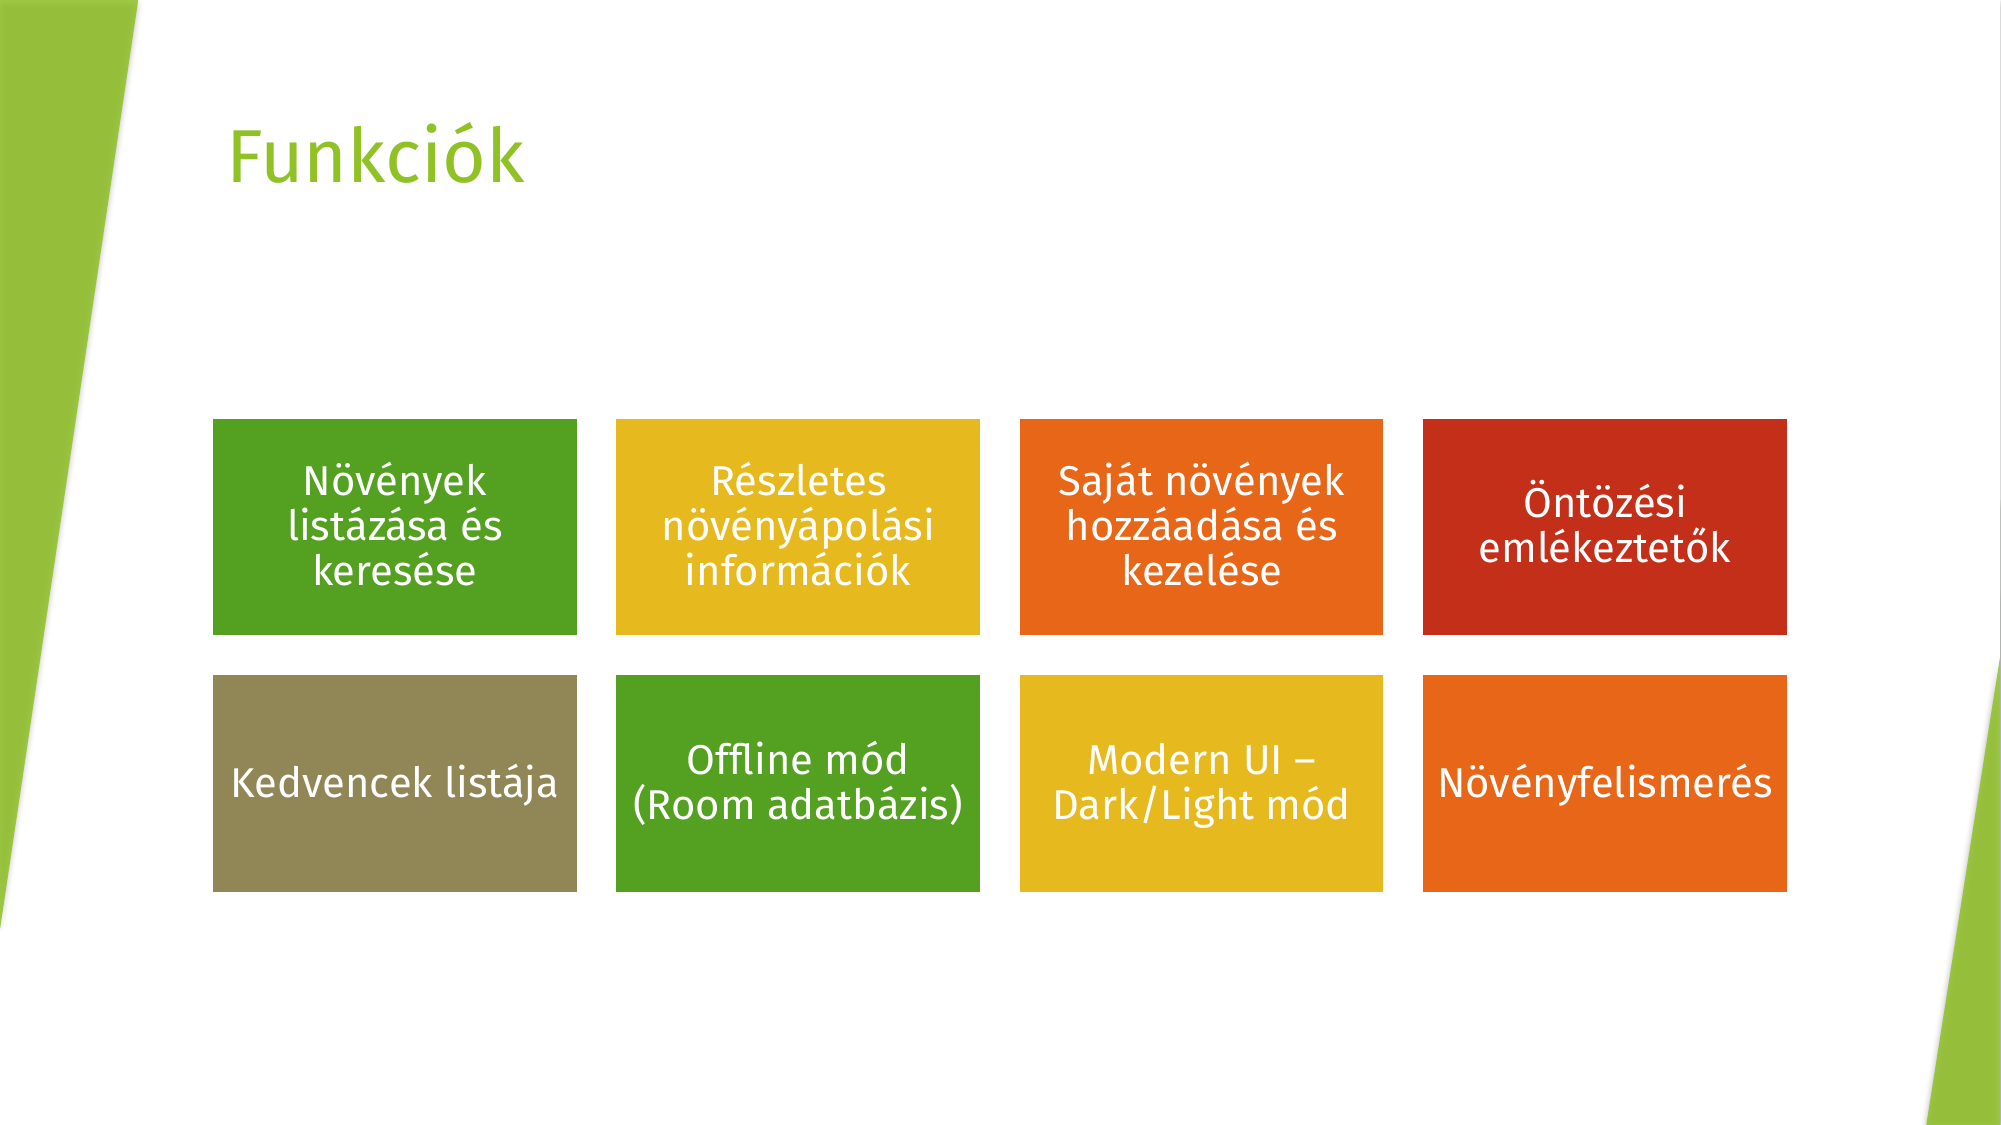

# Funkciók
Növények listázása és keresése
Részletes növényápolási információk
Saját növények hozzáadása és kezelése
Öntözési emlékeztetők
Kedvencek listája
Offline mód (Room adatbázis)
Modern UI – Dark/Light mód
Növényfelismerés